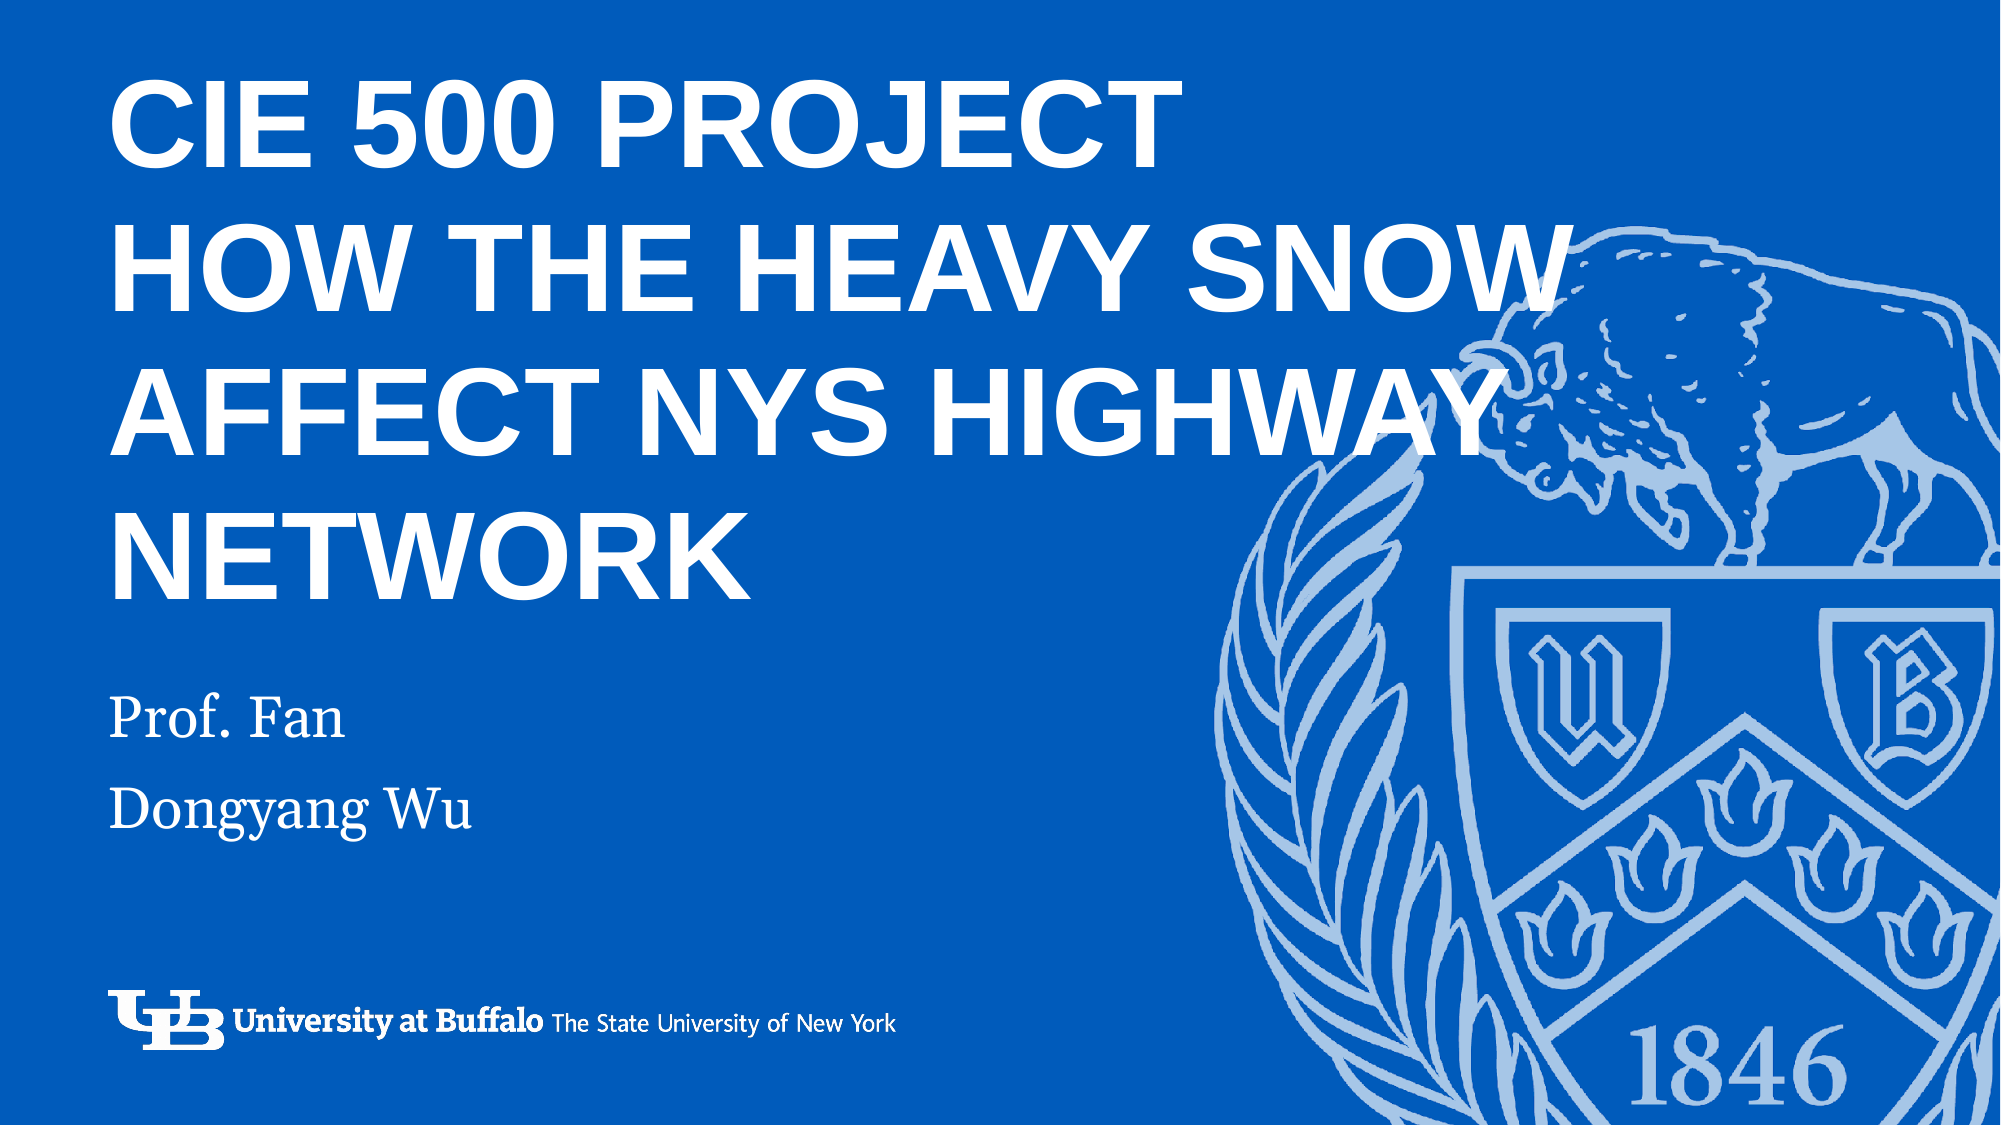

# CIE 500 PROJECT HOW THE HEAVY SNOW AFFECT NYS HIGHWAY NETWORK
Prof. Fan
Dongyang Wu